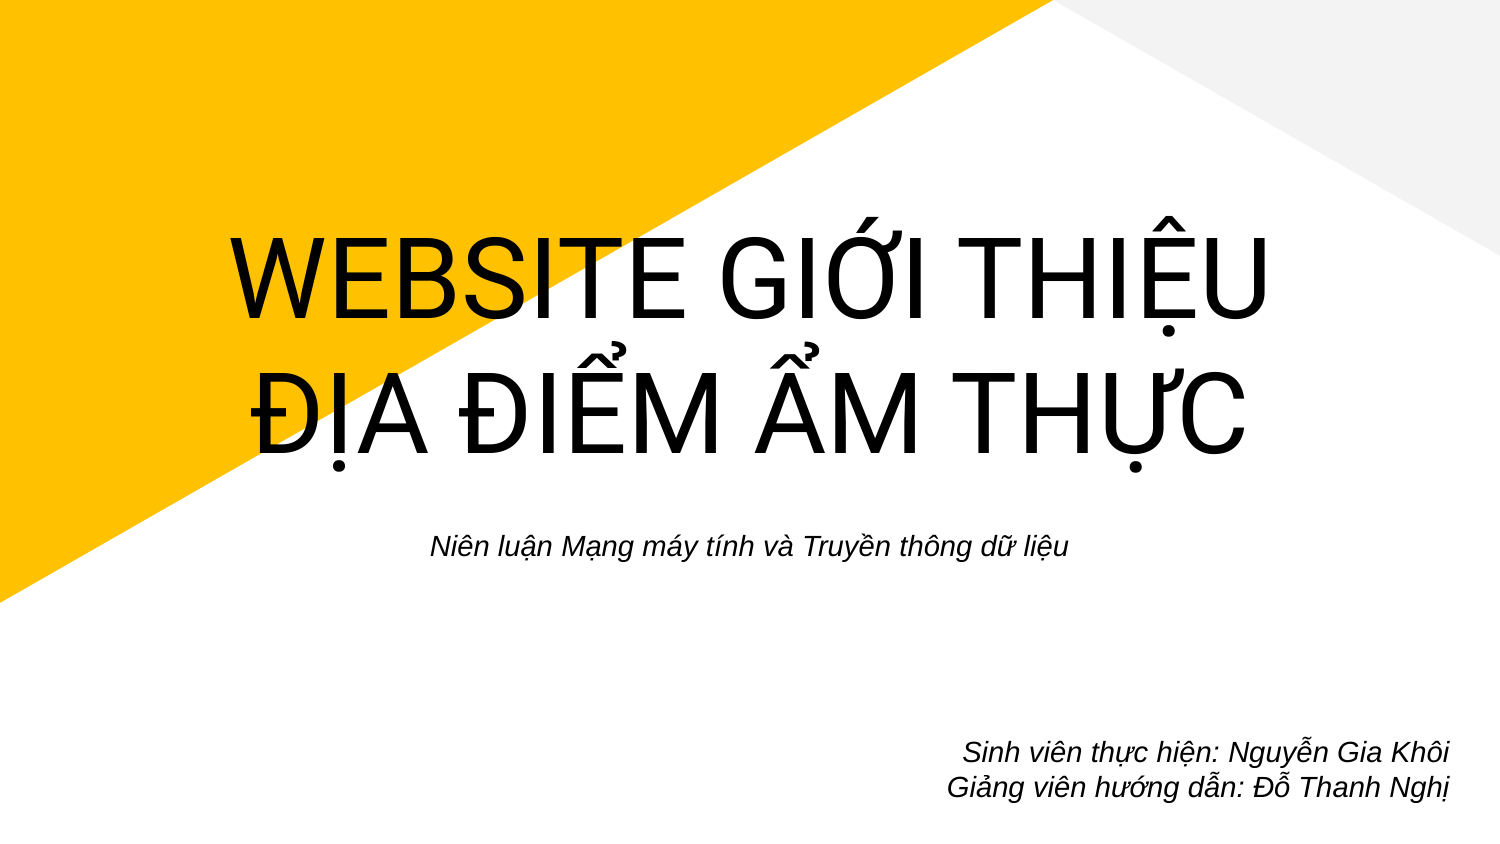

# WEBSITE GIỚI THIỆU ĐỊA ĐIỂM ẨM THỰC
Niên luận Mạng máy tính và Truyền thông dữ liệu
Sinh viên thực hiện: Nguyễn Gia Khôi
Giảng viên hướng dẫn: Đỗ Thanh Nghị